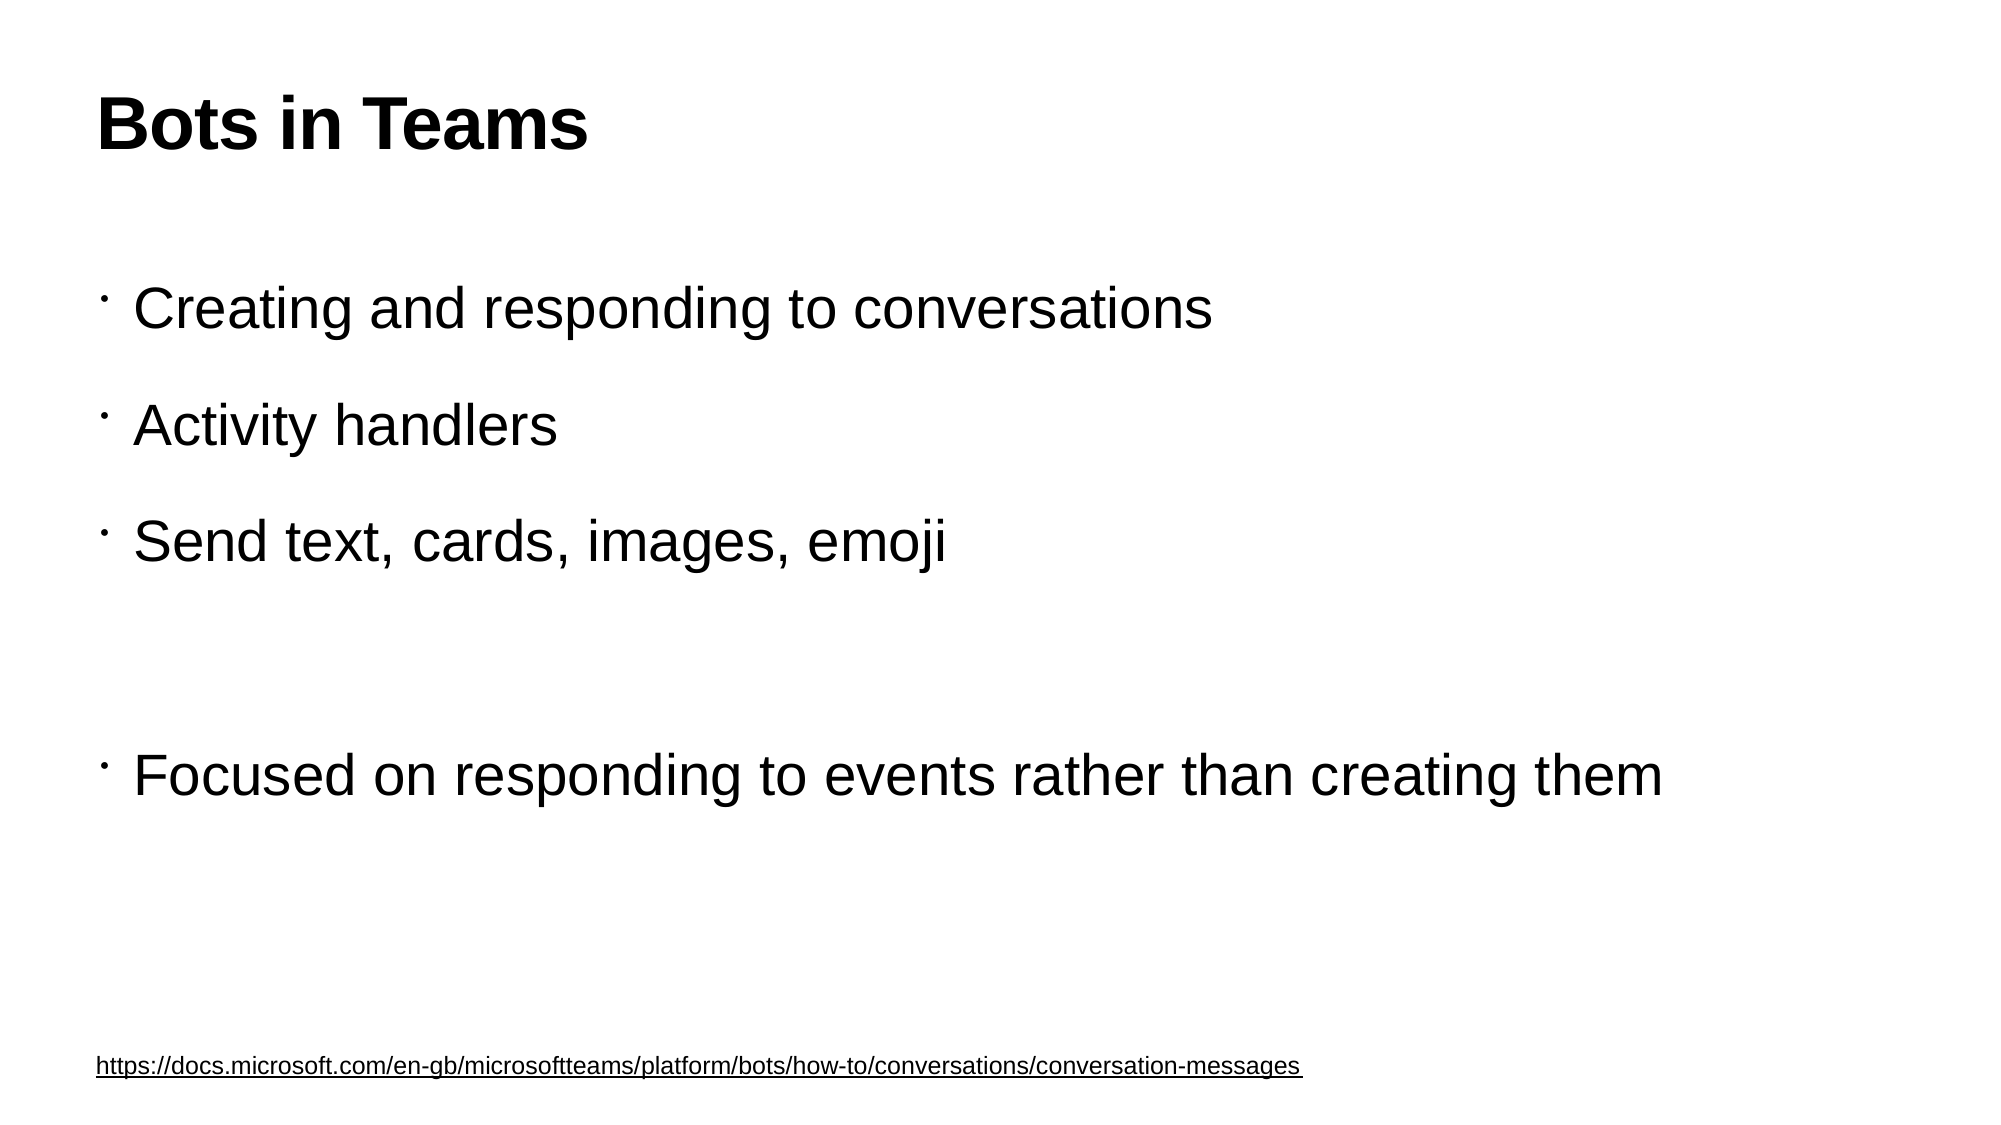

# Bots in Teams
Creating and responding to conversations
Activity handlers
Send text, cards, images, emoji

Focused on responding to events rather than creating them
https://docs.microsoft.com/en-gb/microsoftteams/platform/bots/how-to/conversations/conversation-messages